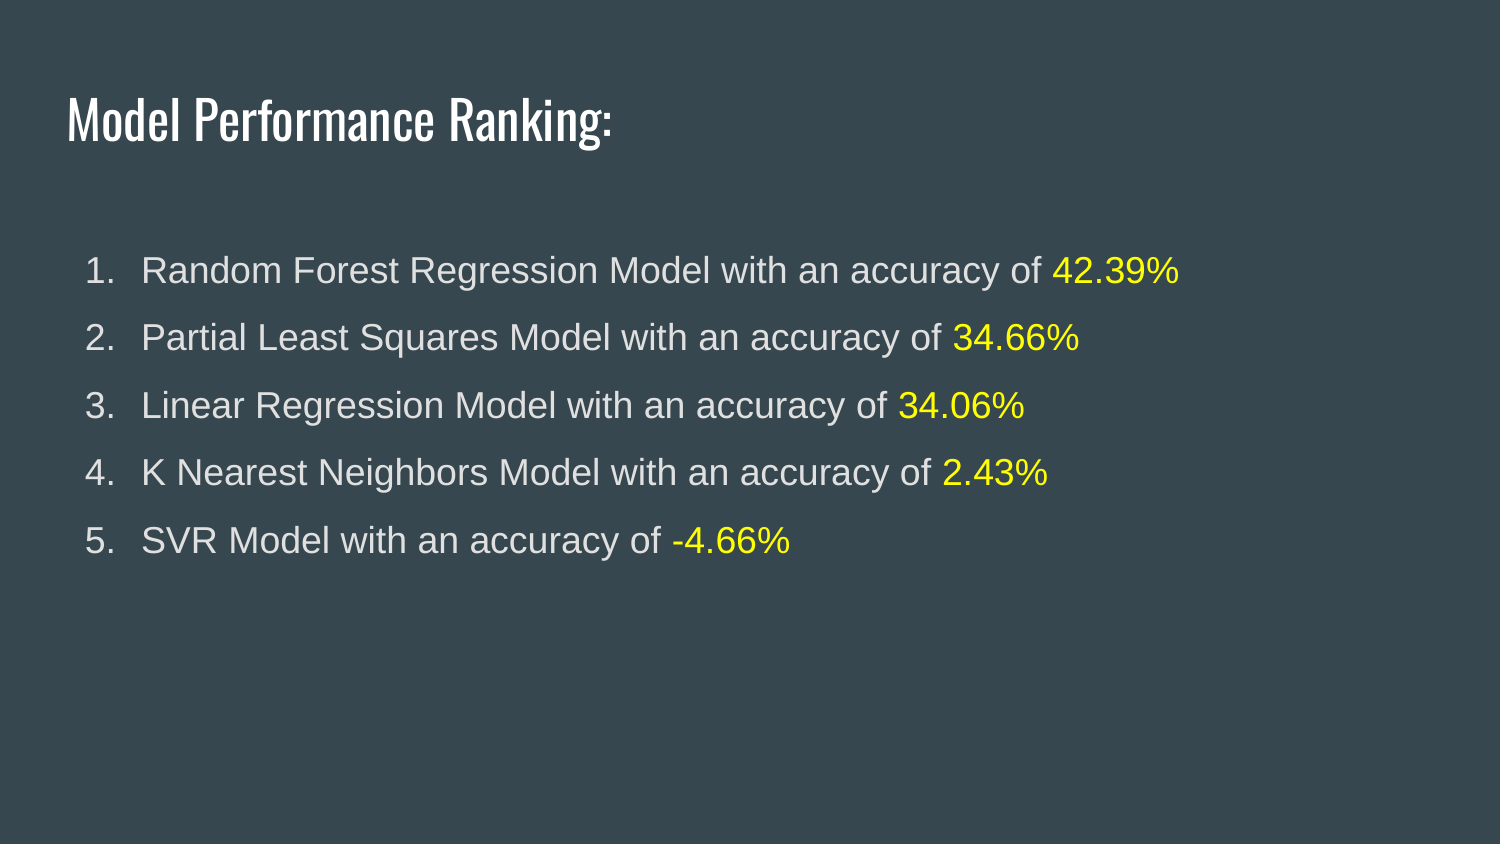

# Model Performance Ranking:
Random Forest Regression Model with an accuracy of 42.39%
Partial Least Squares Model with an accuracy of 34.66%
Linear Regression Model with an accuracy of 34.06%
K Nearest Neighbors Model with an accuracy of 2.43%
SVR Model with an accuracy of -4.66%